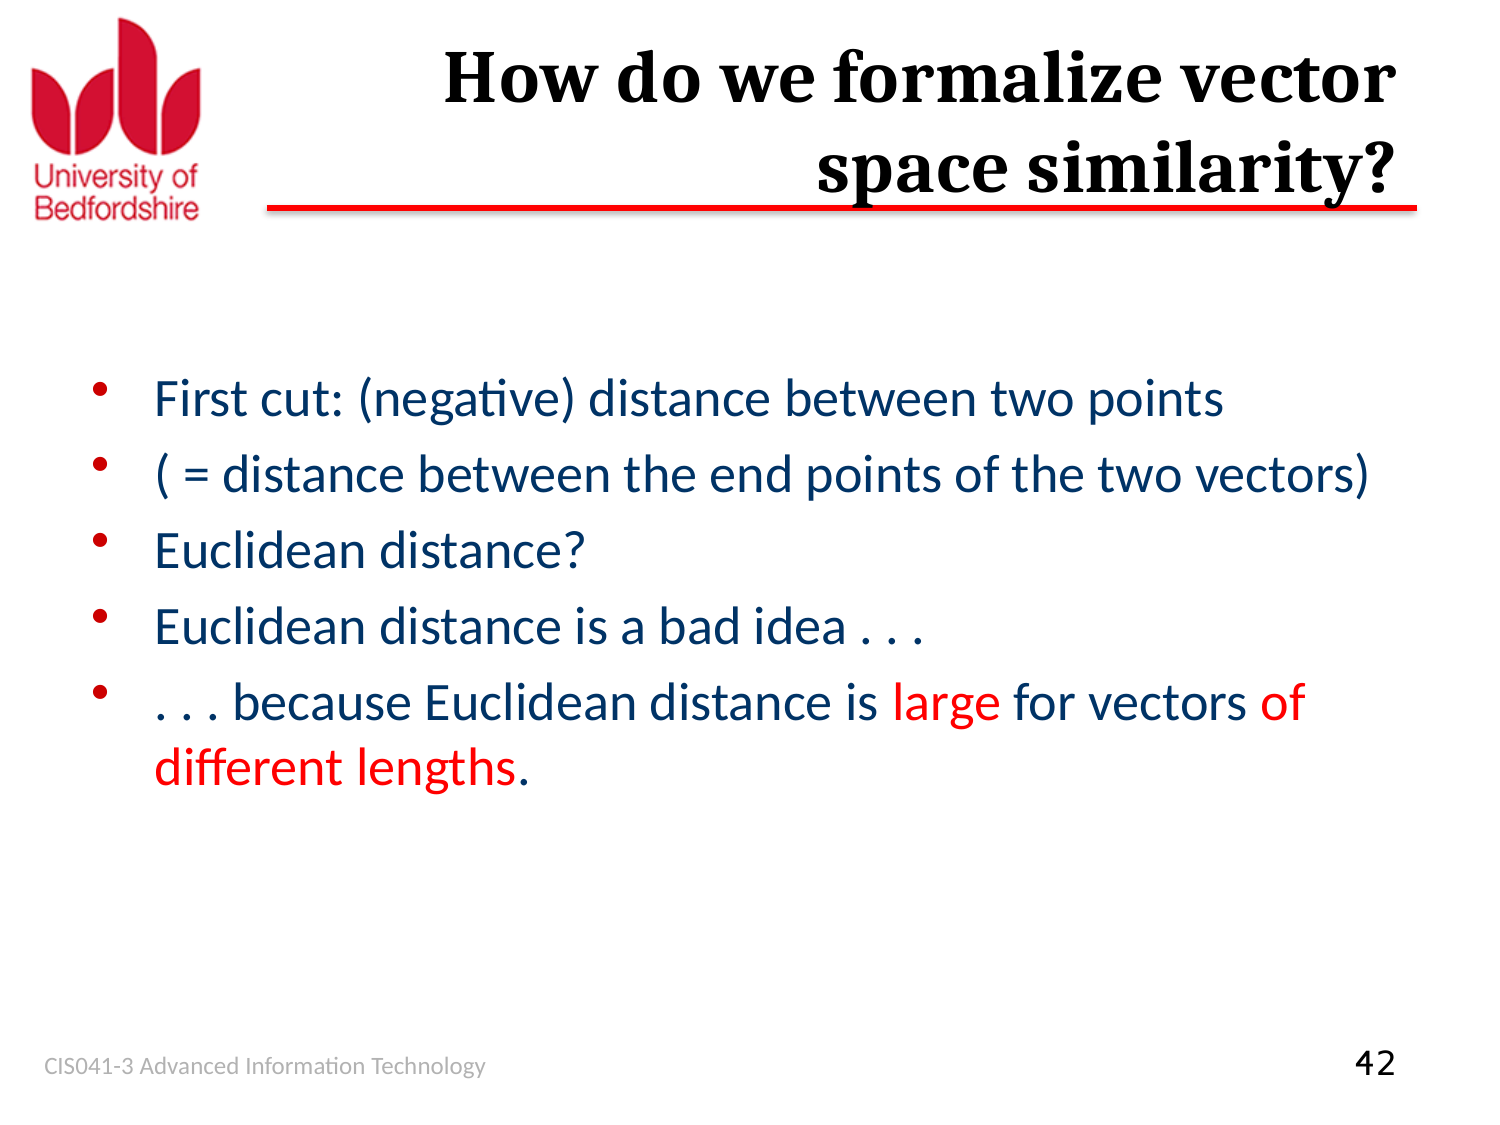

# How do we formalize vector space similarity?
First cut: (negative) distance between two points
( = distance between the end points of the two vectors)
Euclidean distance?
Euclidean distance is a bad idea . . .
. . . because Euclidean distance is large for vectors of different lengths.
CIS041-3 Advanced Information Technology